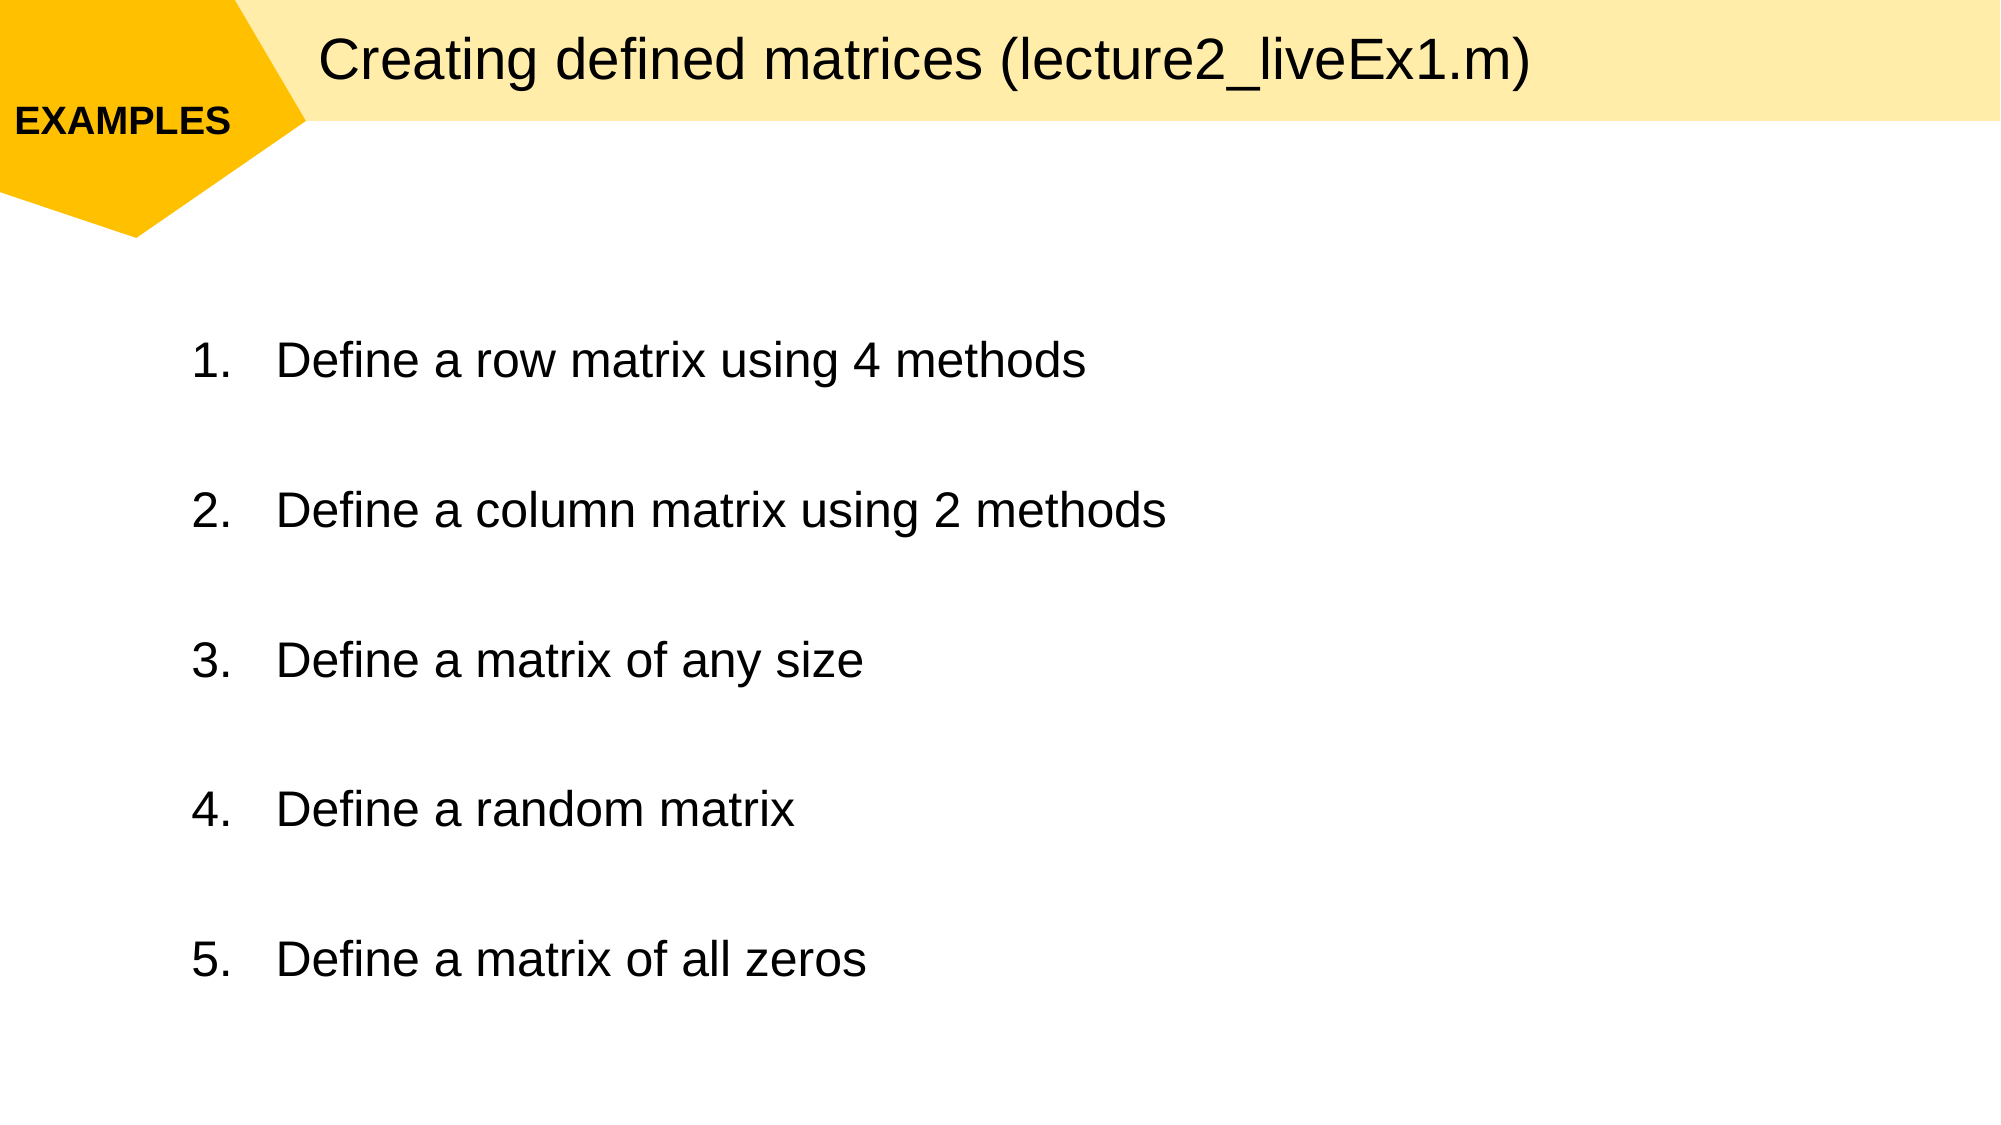

Creating defined matrices (lecture2_liveEx1.m)

Define a row matrix using 4 methods

Define a column matrix using 2 methods

Define a matrix of any size

Define a random matrix

Define a matrix of all zeros